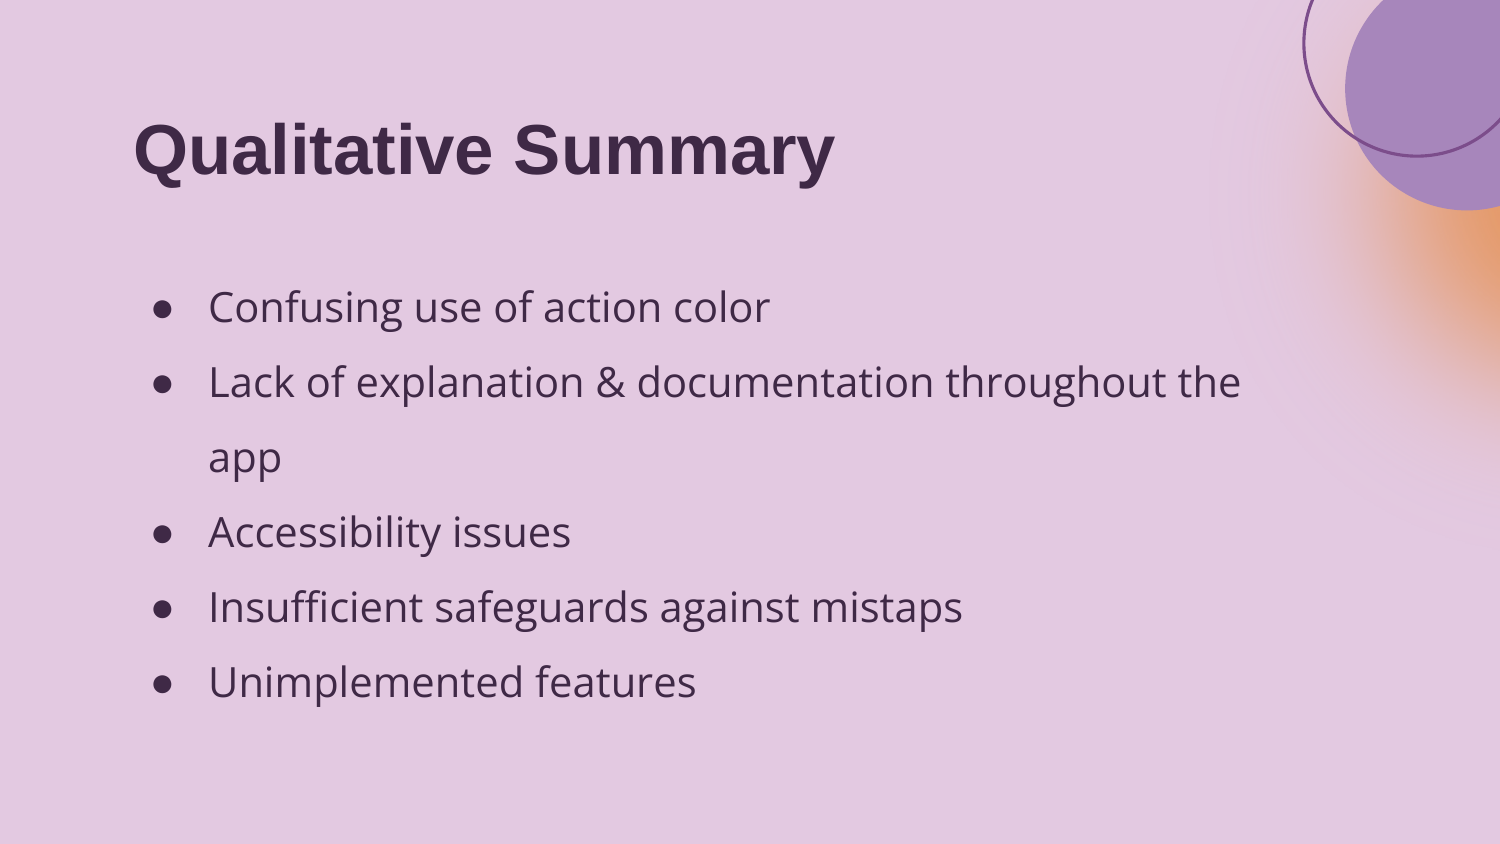

Qualitative Summary
Confusing use of action color
Lack of explanation & documentation throughout the app
Accessibility issues
Insufficient safeguards against mistaps
Unimplemented features